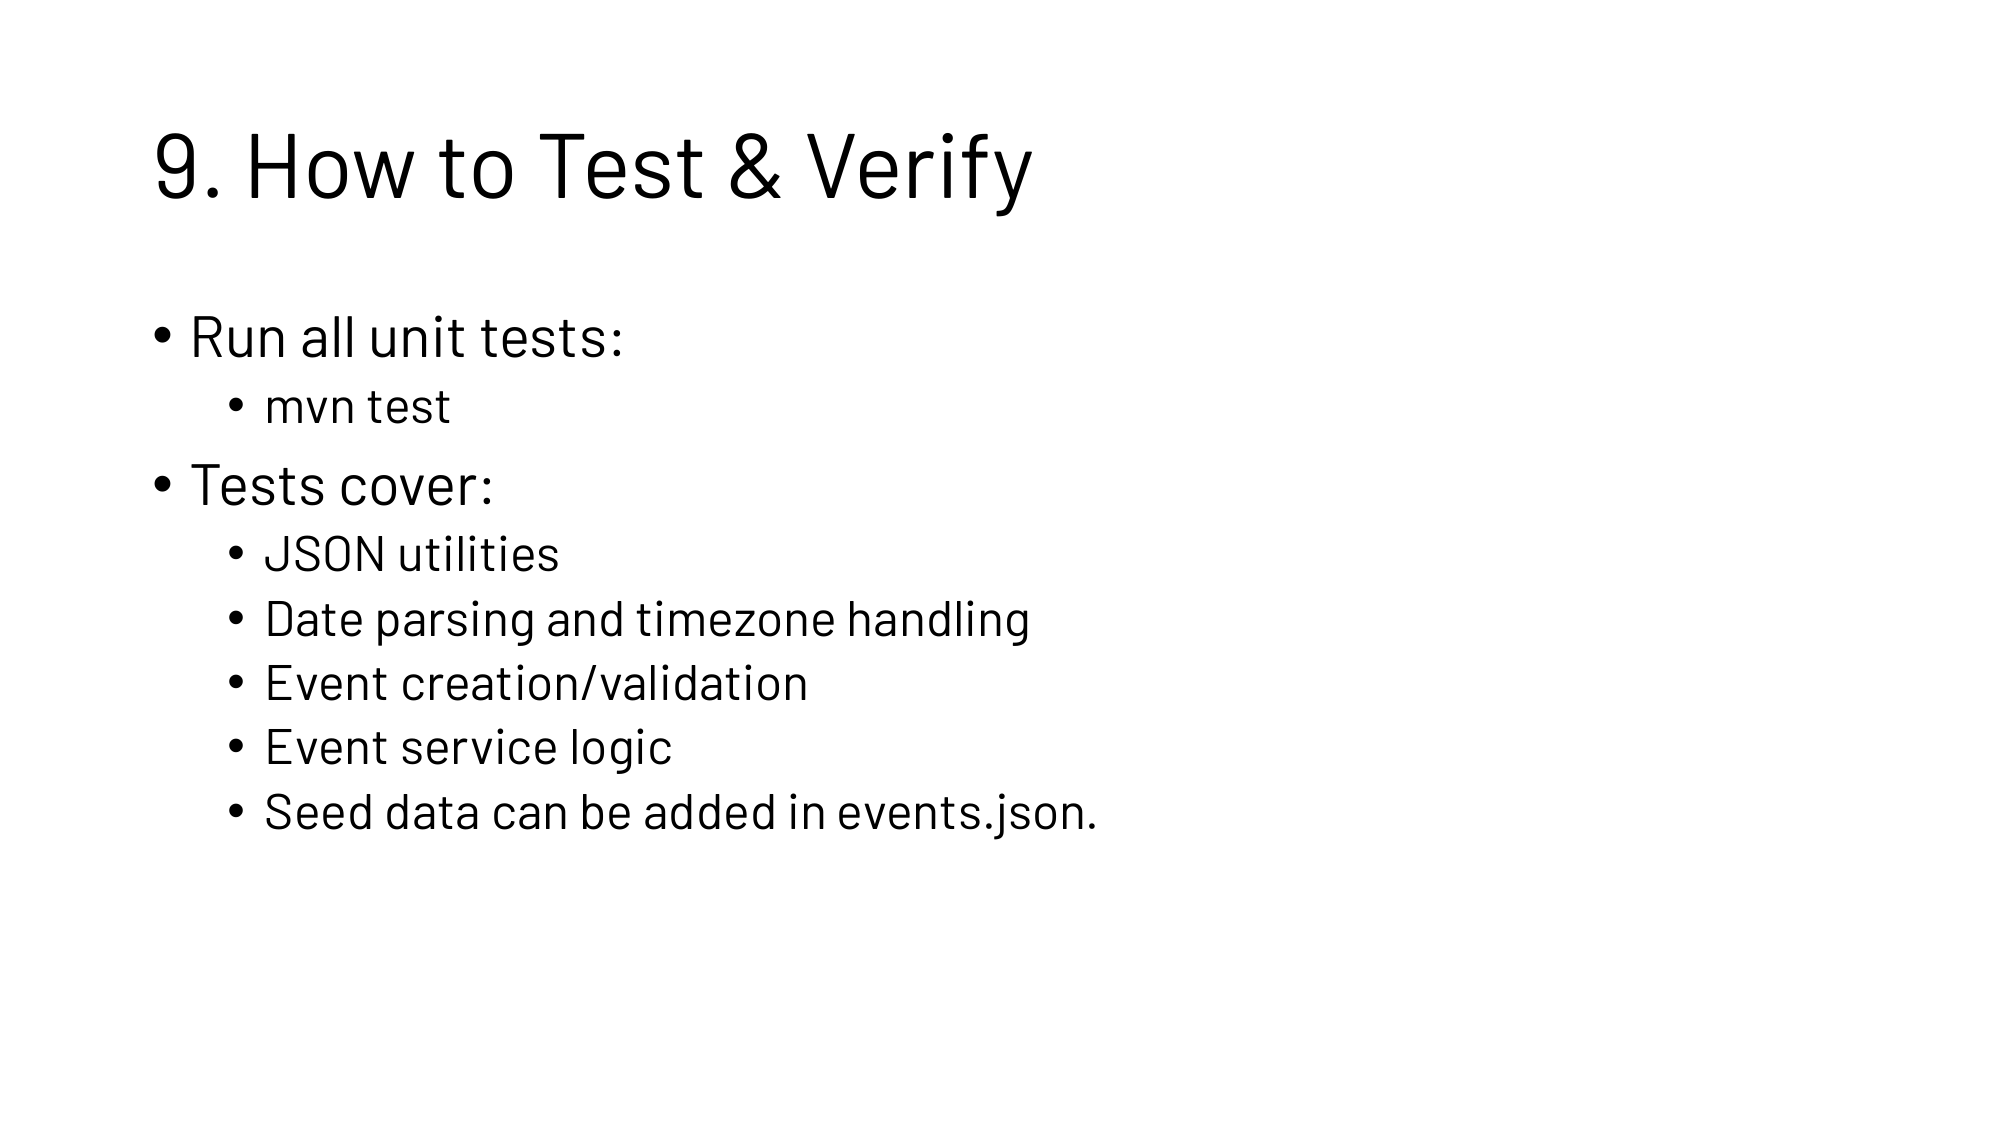

# 9. How to Test & Verify
Run all unit tests:
mvn test
Tests cover:
JSON utilities
Date parsing and timezone handling
Event creation/validation
Event service logic
Seed data can be added in events.json.